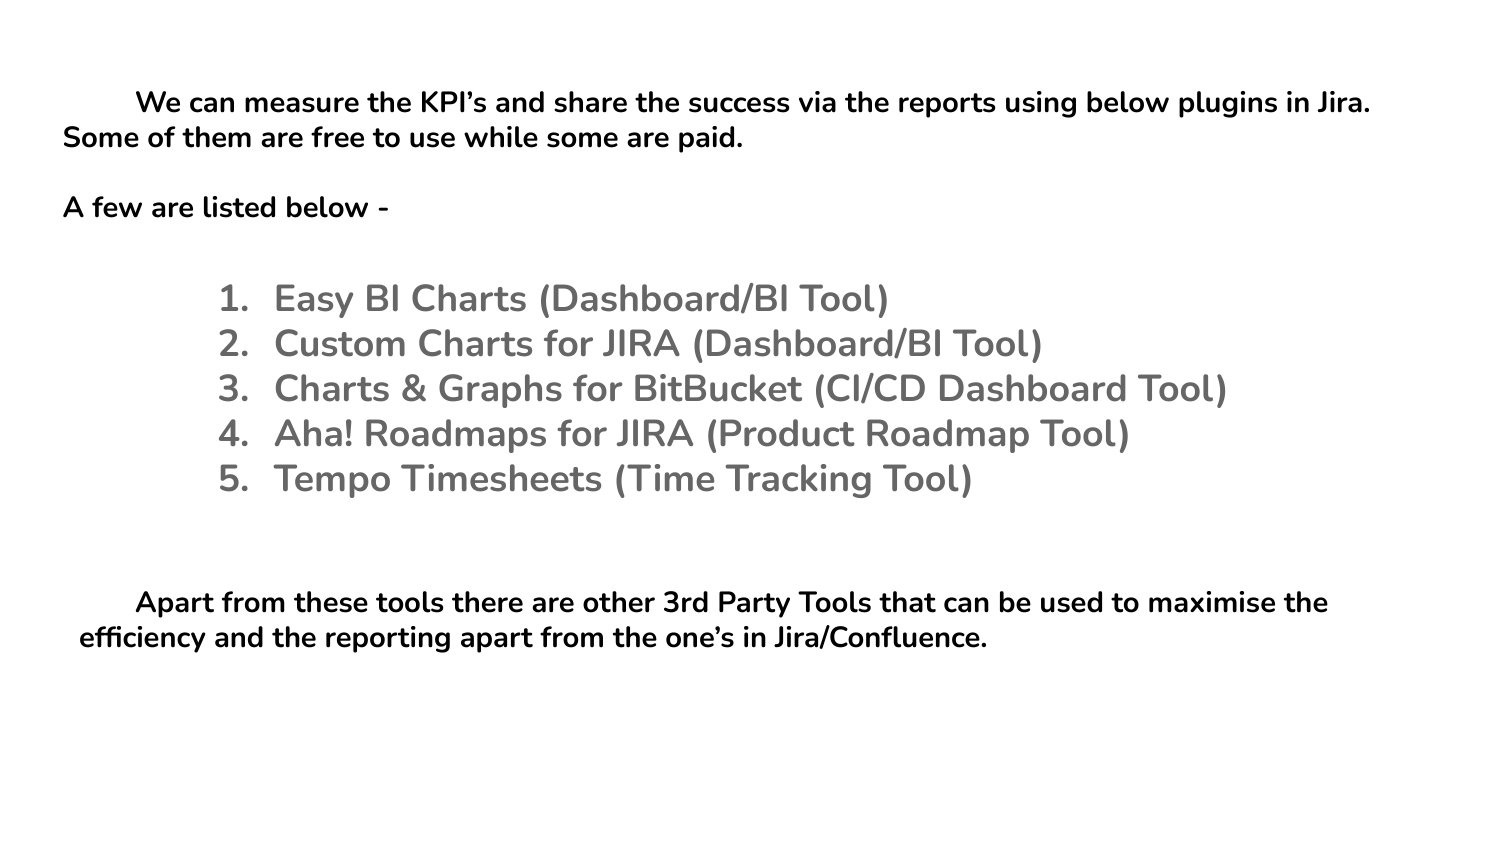

We can measure the KPI’s and share the success via the reports using below plugins in Jira. Some of them are free to use while some are paid.
A few are listed below -
Easy BI Charts (Dashboard/BI Tool)
Custom Charts for JIRA (Dashboard/BI Tool)
Charts & Graphs for BitBucket (CI/CD Dashboard Tool)
Aha! Roadmaps for JIRA (Product Roadmap Tool)
Tempo Timesheets (Time Tracking Tool)
       Apart from these tools there are other 3rd Party Tools that can be used to maximise the efficiency and the reporting apart from the one’s in Jira/Confluence.